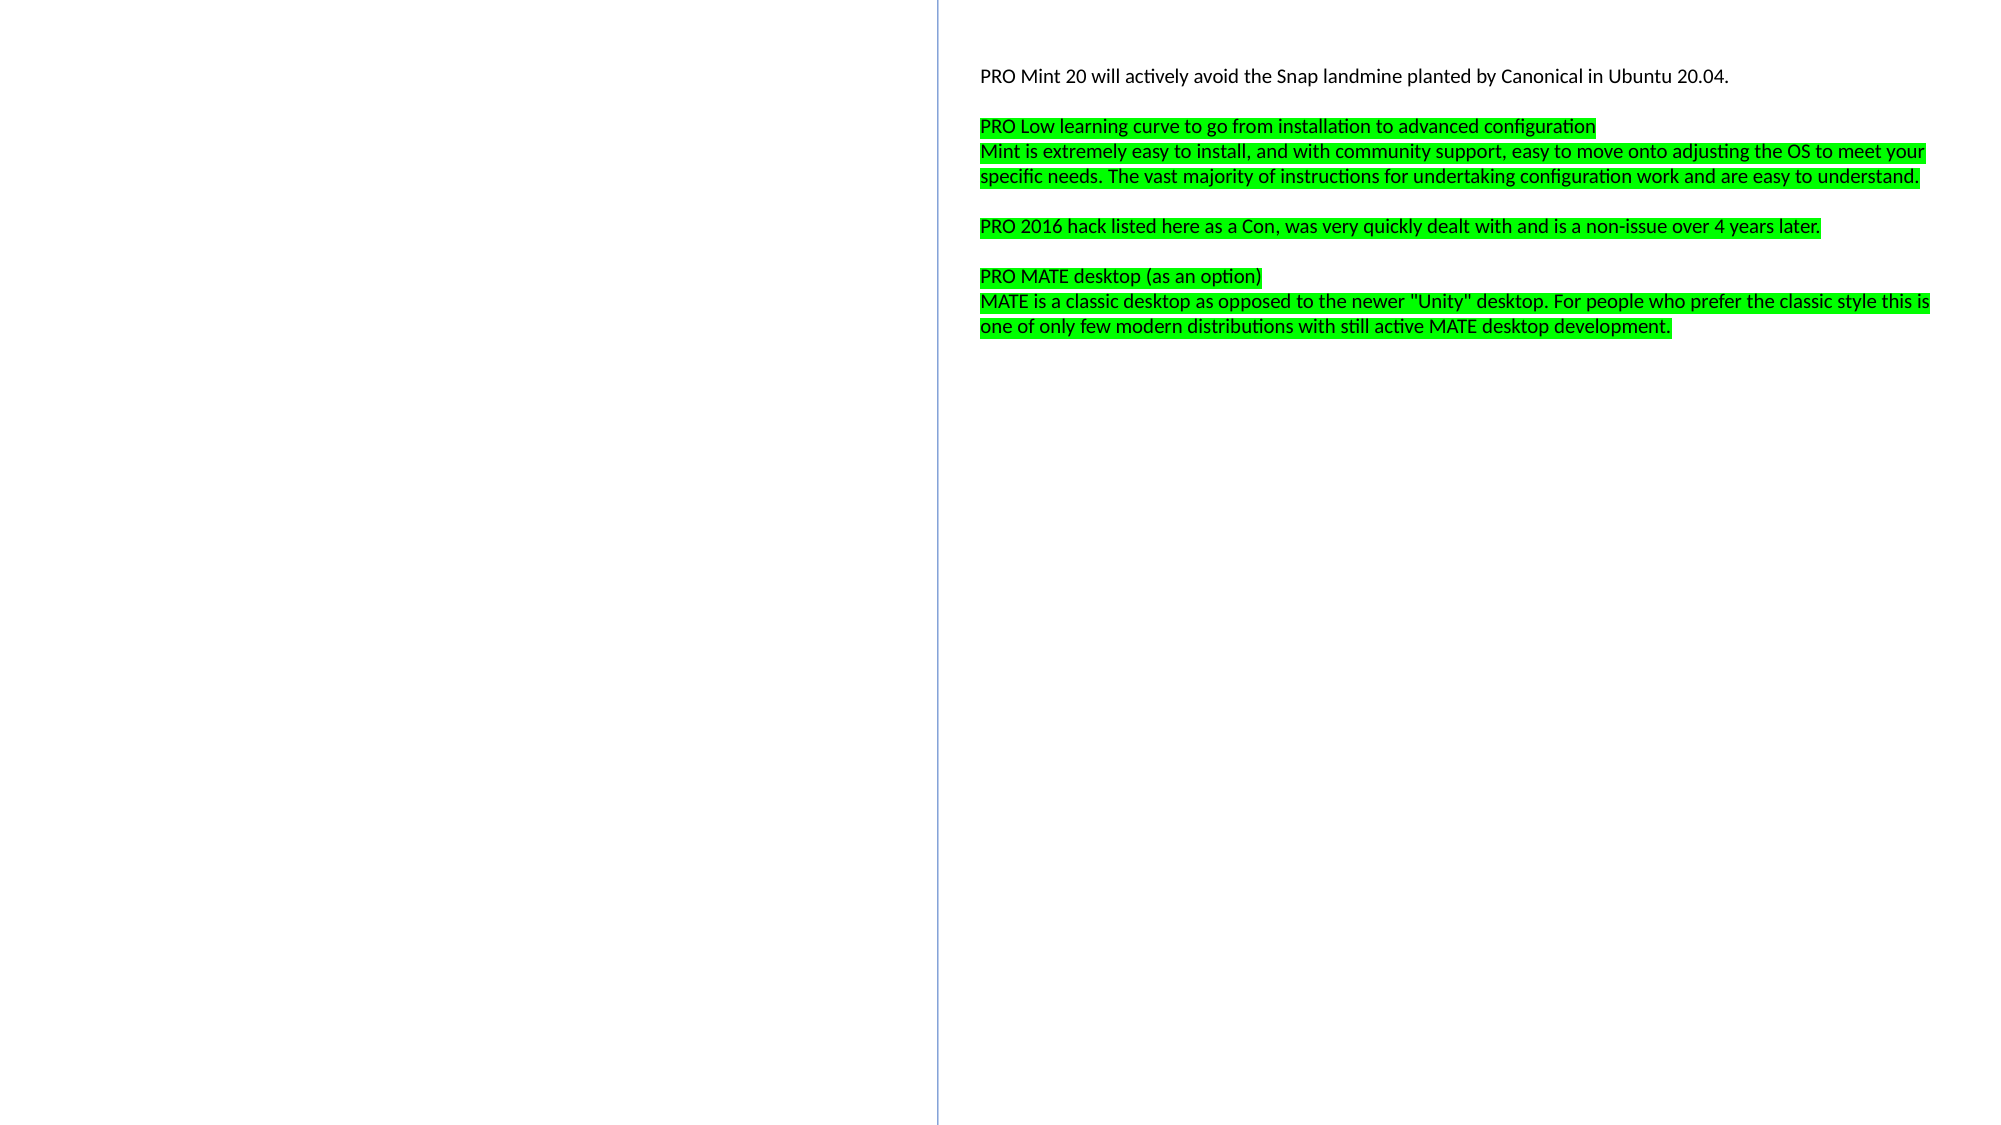

PRO Mint 20 will actively avoid the Snap landmine planted by Canonical in Ubuntu 20.04.

PRO Low learning curve to go from installation to advanced configuration
Mint is extremely easy to install, and with community support, easy to move onto adjusting the OS to meet your specific needs. The vast majority of instructions for undertaking configuration work and are easy to understand.

PRO 2016 hack listed here as a Con, was very quickly dealt with and is a non-issue over 4 years later.

PRO MATE desktop (as an option)
MATE is a classic desktop as opposed to the newer "Unity" desktop. For people who prefer the classic style this is one of only few modern distributions with still active MATE desktop development.